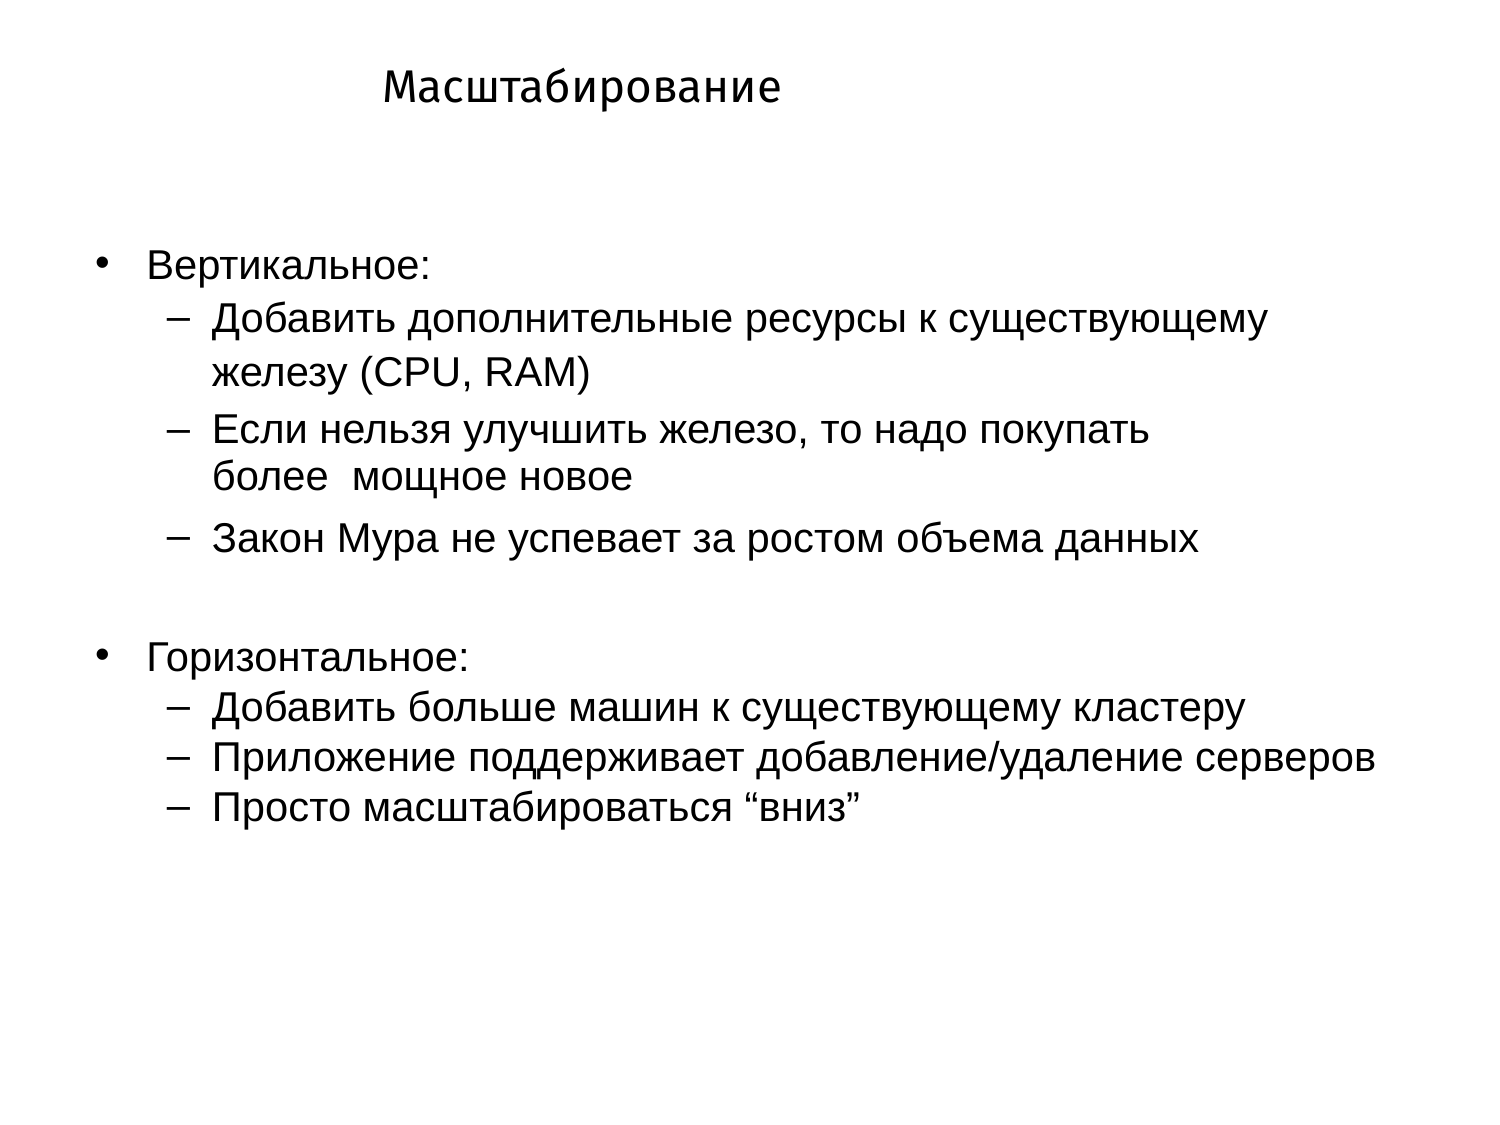

# Масштабирование
Вертикальное:
Добавить дополнительные ресурсы к существующему
железу (CPU, RAM)
Если нельзя улучшить железо, то надо покупать более  мощное новое
Закон Мура не успевает за ростом объема данных

Горизонтальное:
Добавить больше машин к существующему кластеру
Приложение поддерживает добавление/удаление серверов
Просто масштабироваться “вниз”